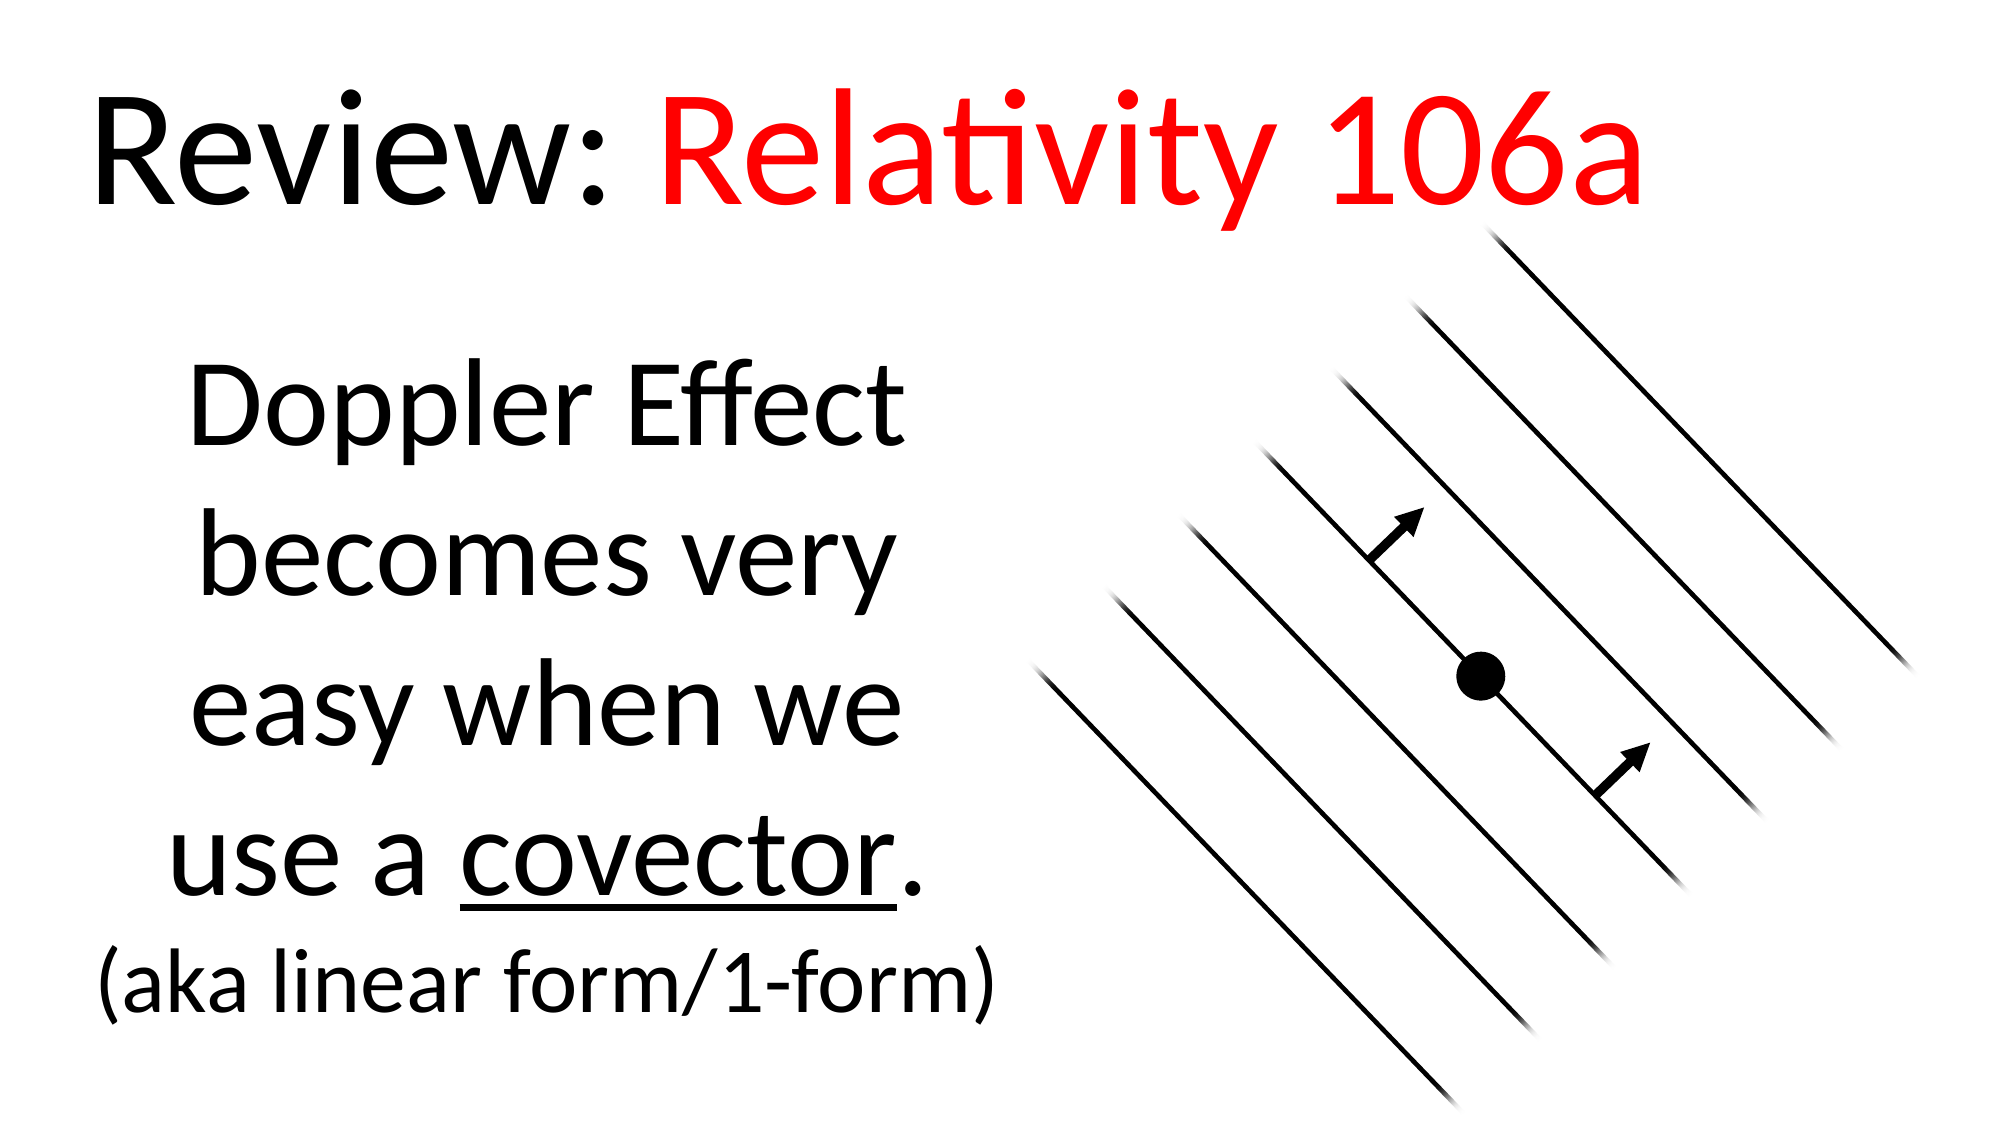

Review: Relativity 106a

Doppler Effect becomes very easy when we use a covector.
(aka linear form/1-form)